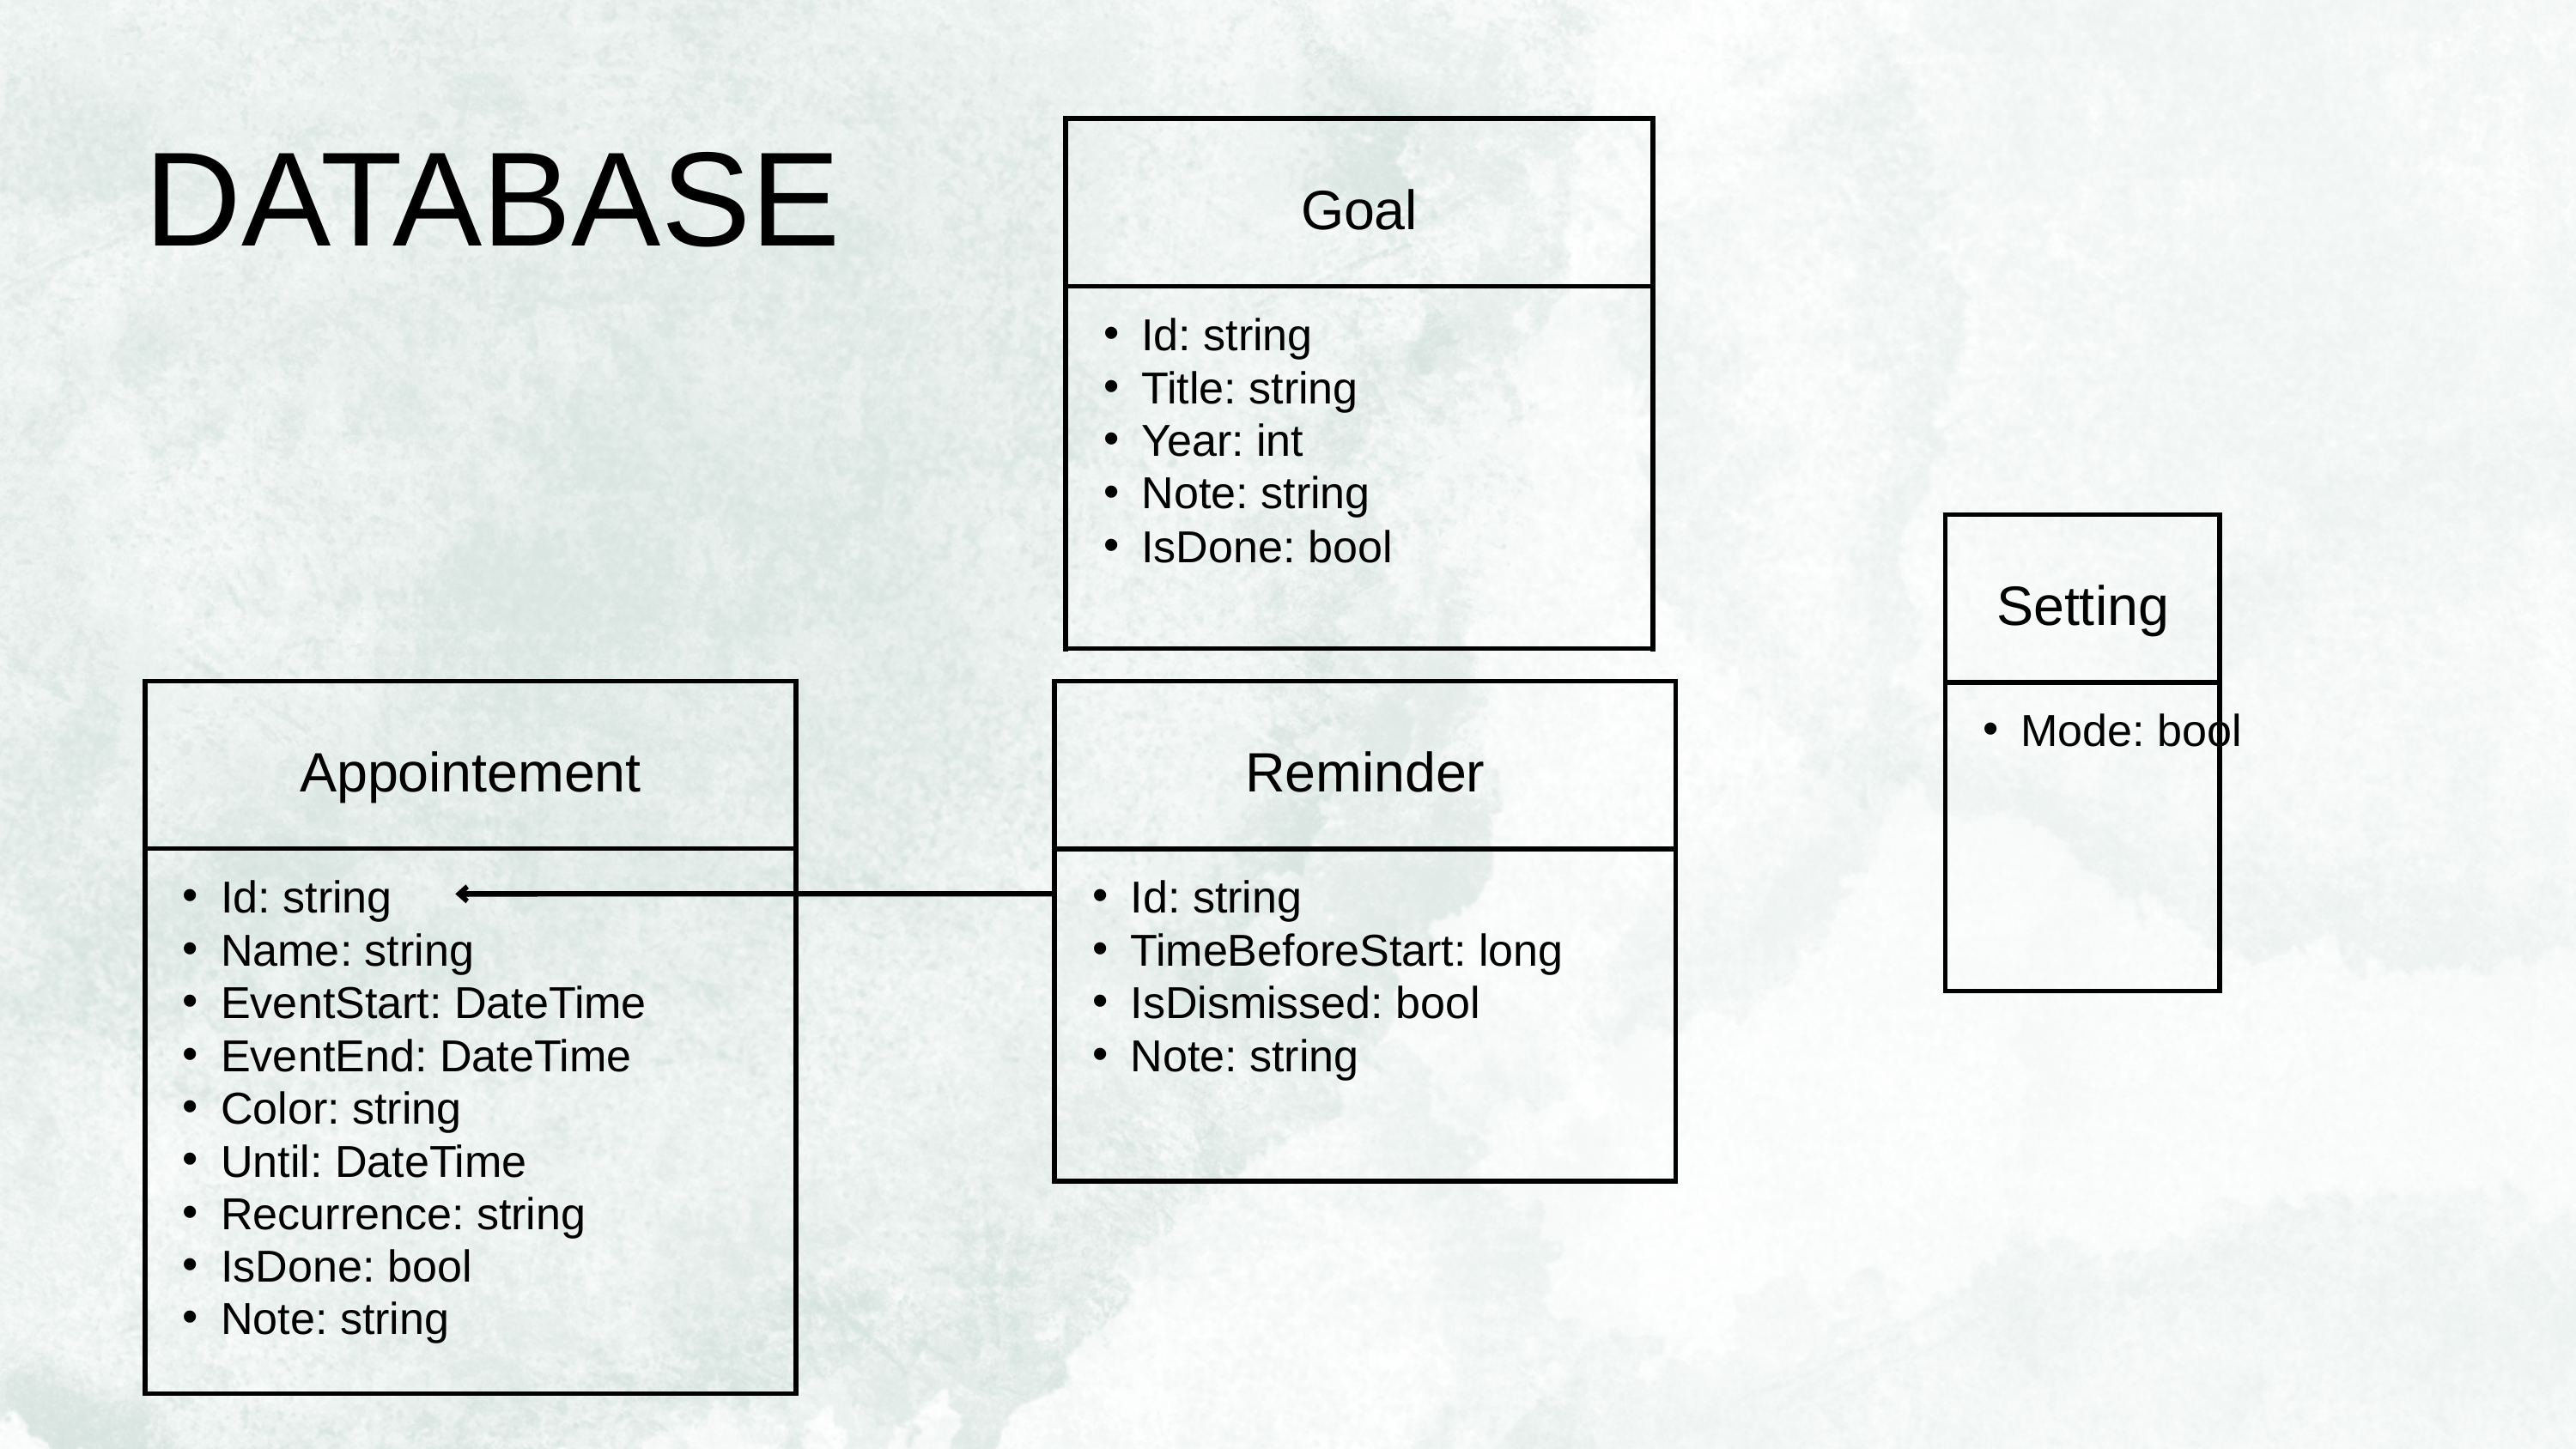

DATABASE
| Goal |
| --- |
|  |
Id: string
Title: string
Year: int
Note: string
IsDone: bool
| Setting |
| --- |
|  |
| Appointement |
| --- |
|  |
| Reminder |
| --- |
|  |
Mode: bool
Id: string
Id: string

Name: string
TimeBeforeStart: long
EventStart: DateTime
IsDismissed: bool
EventEnd: DateTime
Note: string
Color: string
Until: DateTime
Recurrence: string
IsDone: bool
Note: string